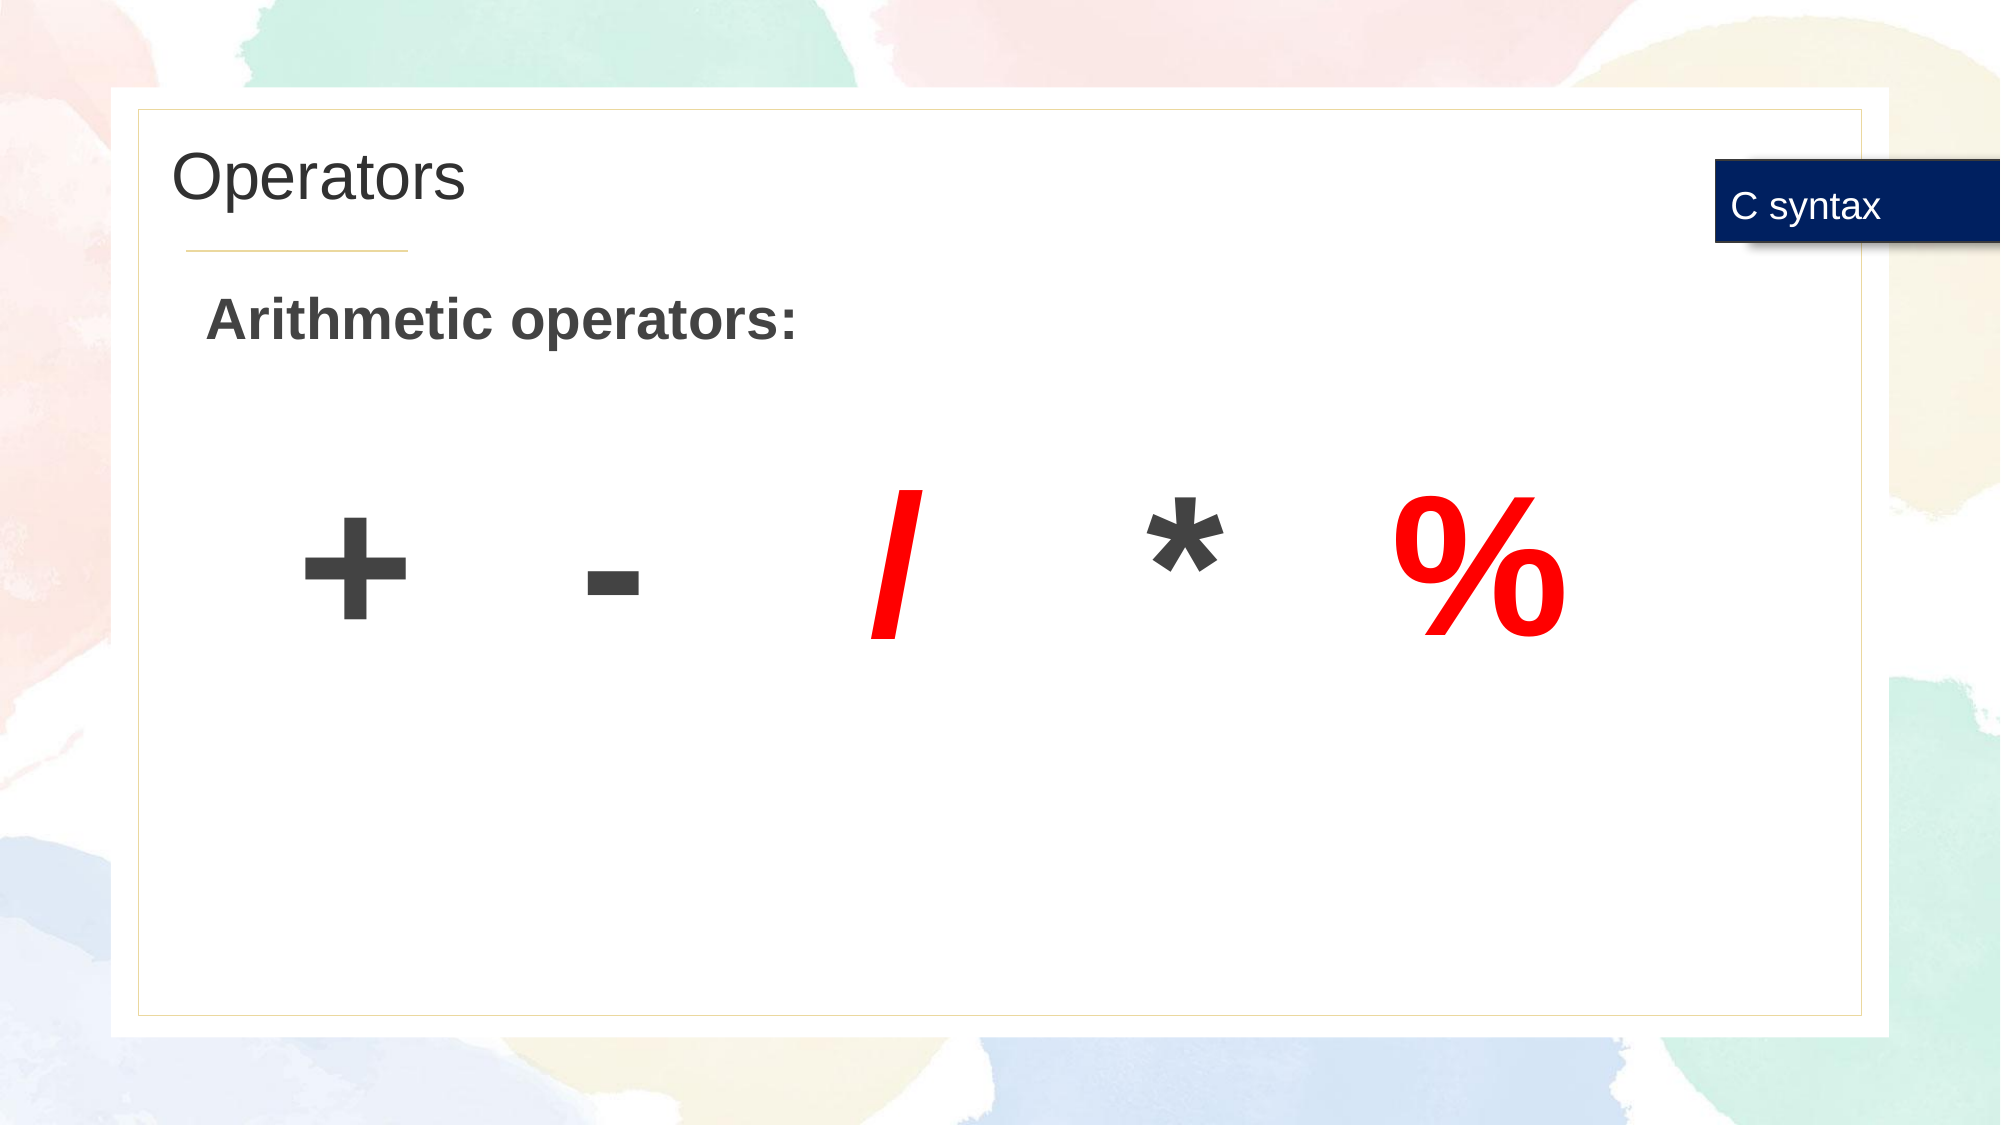

# Operators
C syntax
Arithmetic operators:
+   -    /    *   %